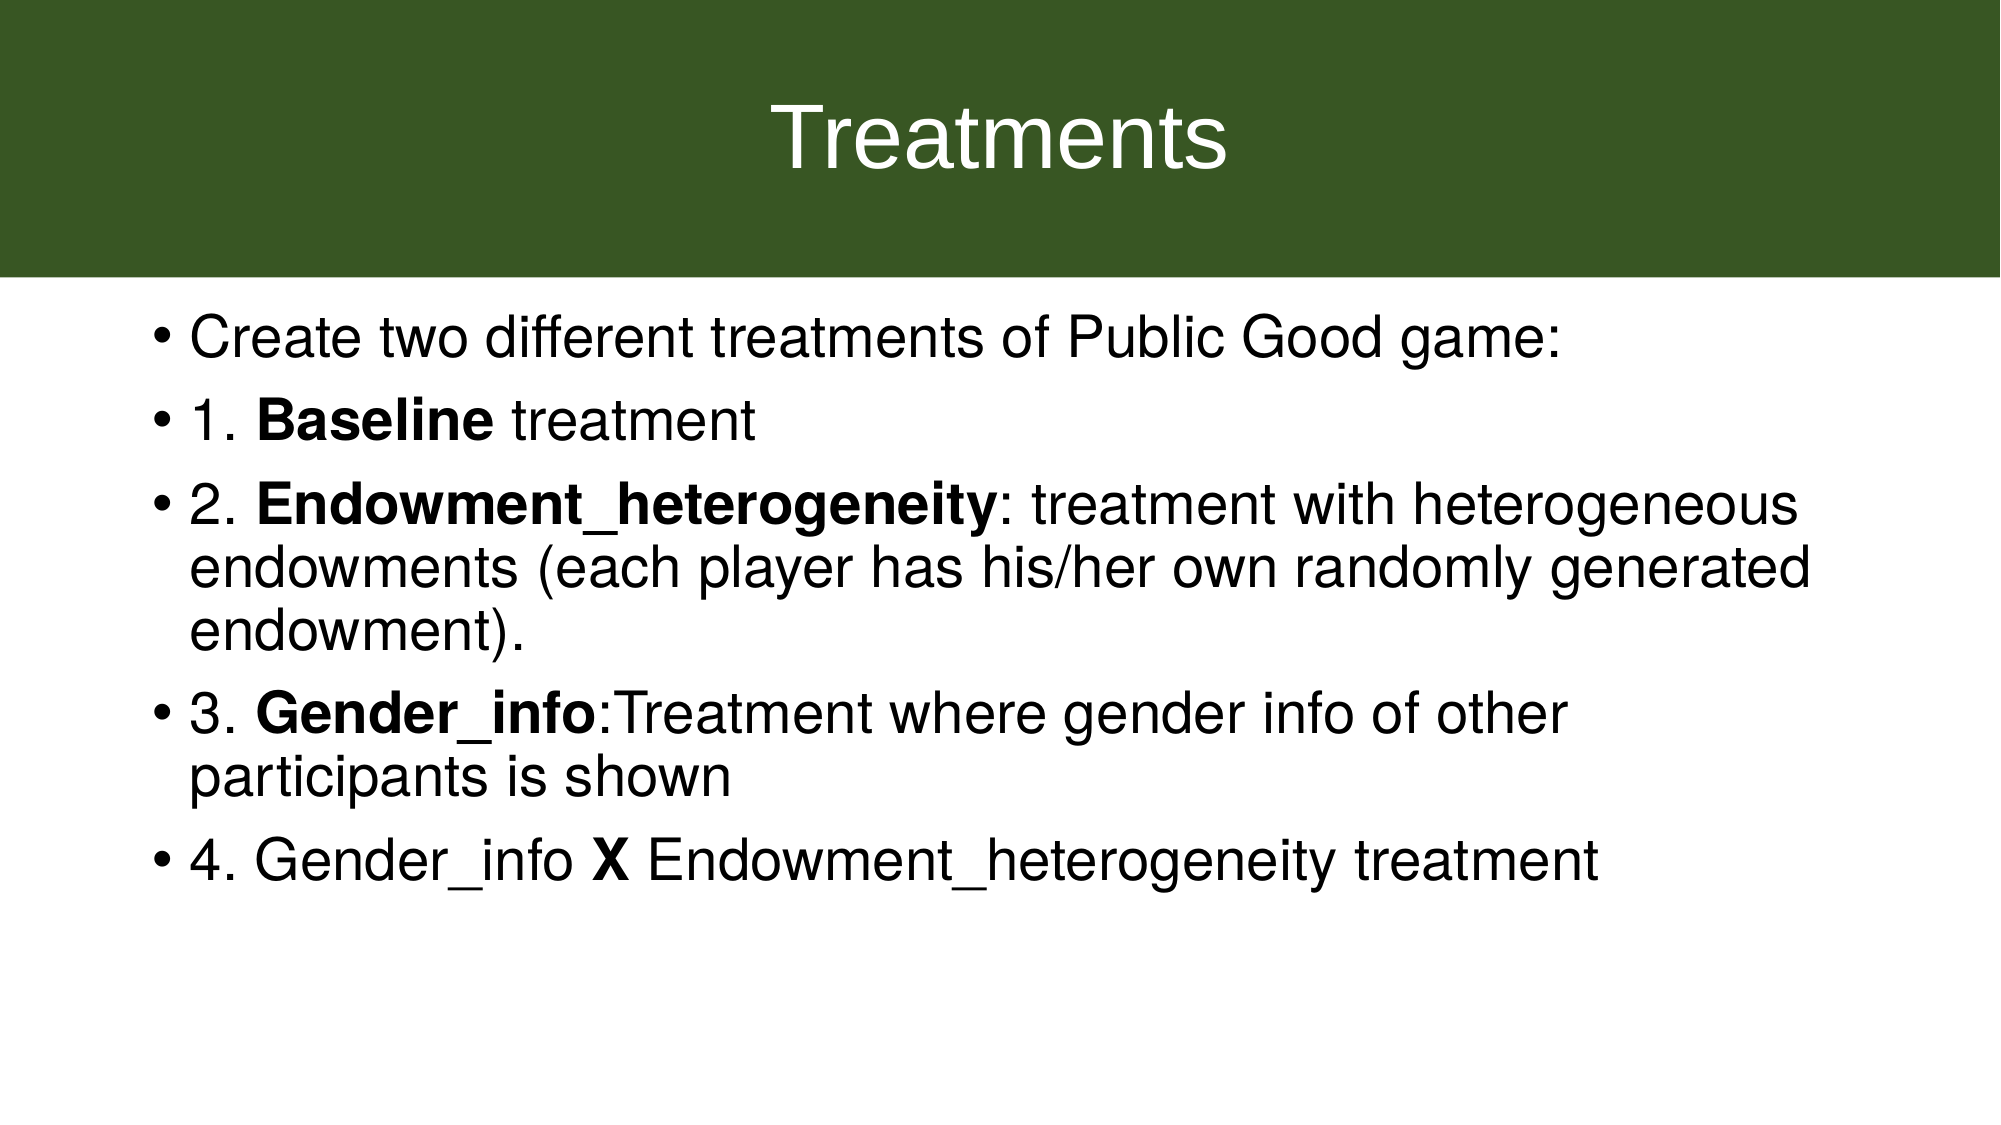

# Treatments
Create two different treatments of Public Good game:
1. Baseline treatment
2. Endowment_heterogeneity: treatment with heterogeneous endowments (each player has his/her own randomly generated endowment).
3. Gender_info:Treatment where gender info of other participants is shown
4. Gender_info X Endowment_heterogeneity treatment